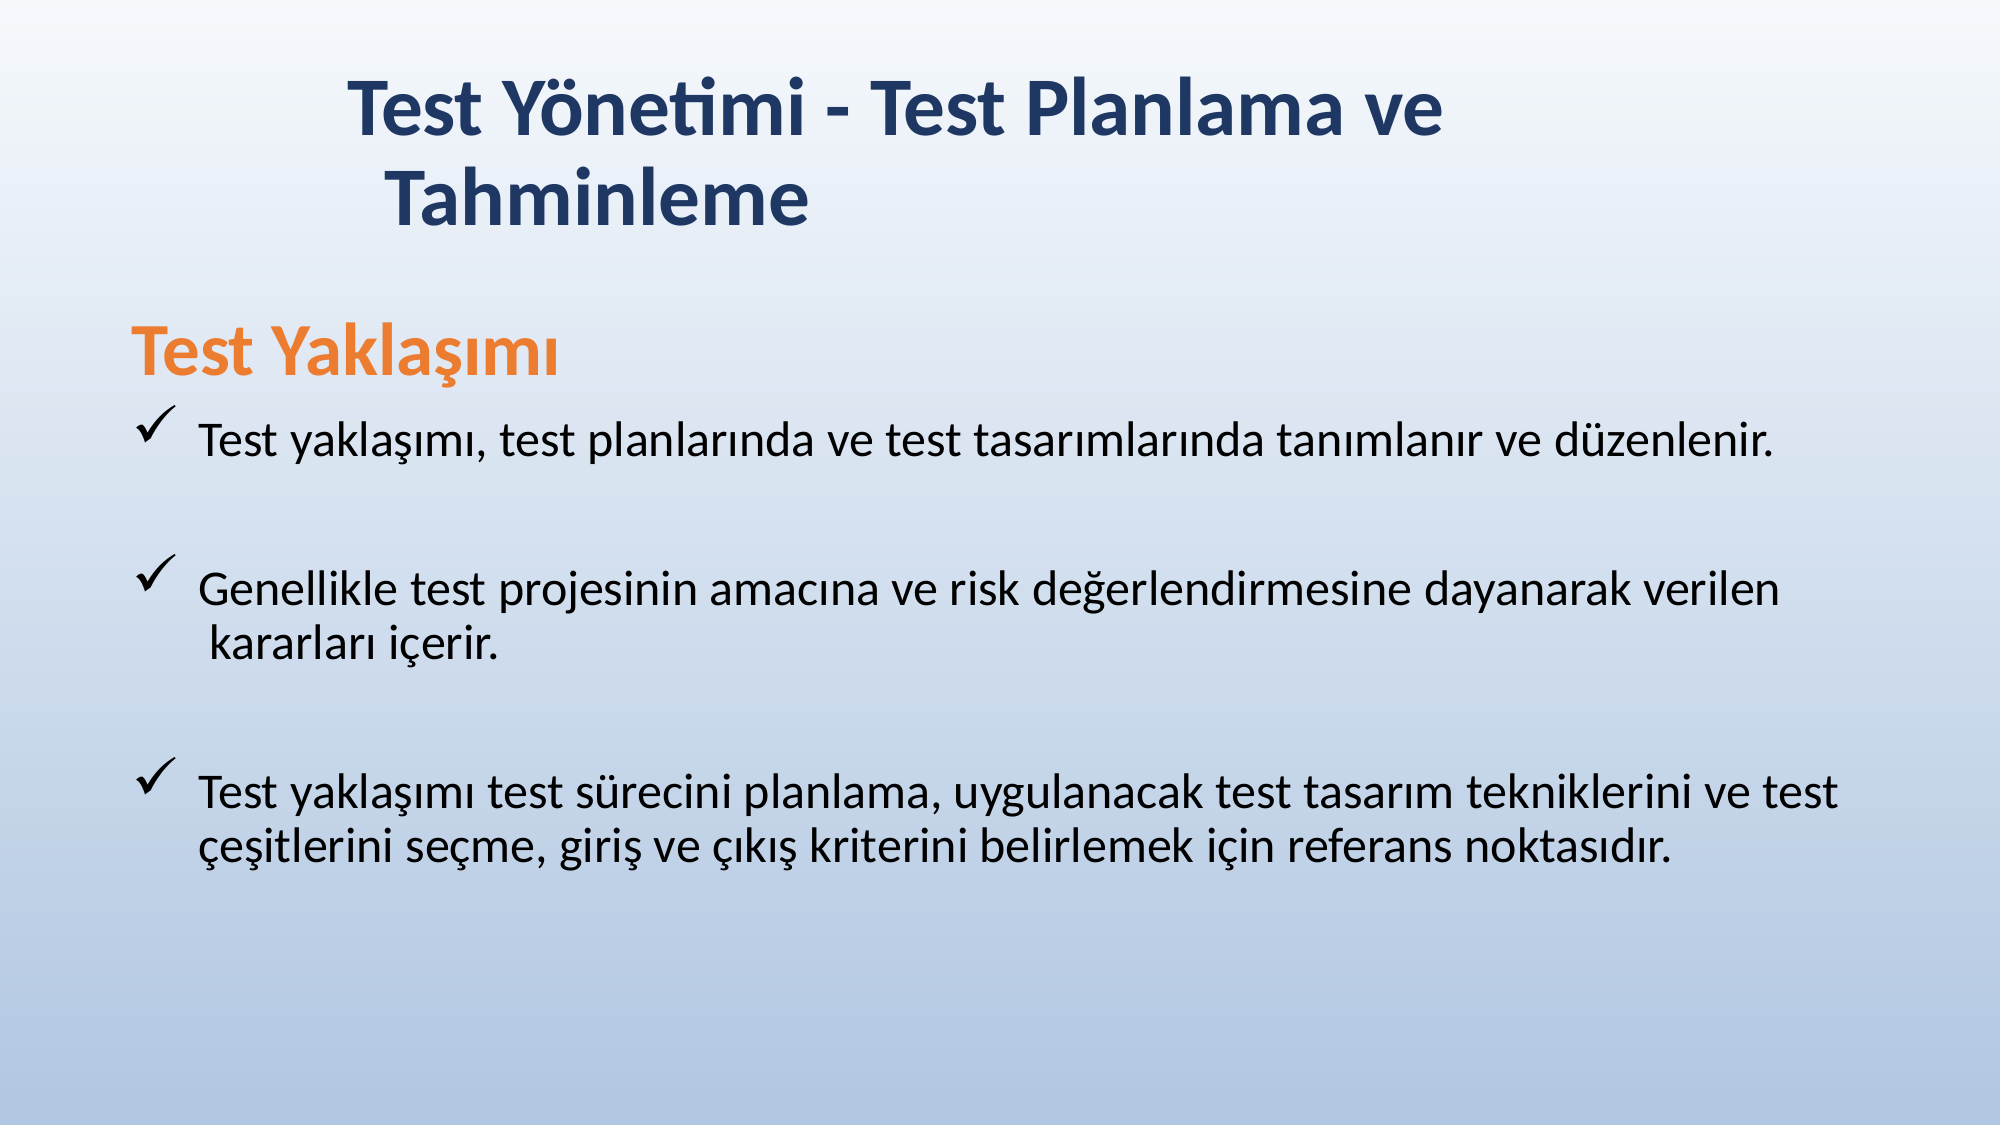

# Test Yönetimi - Test Planlama ve
Tahminleme
Test Yaklaşımı
Test yaklaşımı, test planlarında ve test tasarımlarında tanımlanır ve düzenlenir.

Genellikle test projesinin amacına ve risk değerlendirmesine dayanarak verilen  kararları içerir.

Test yaklaşımı test sürecini planlama, uygulanacak test tasarım tekniklerini ve test  çeşitlerini seçme, giriş ve çıkış kriterini belirlemek için referans noktasıdır.